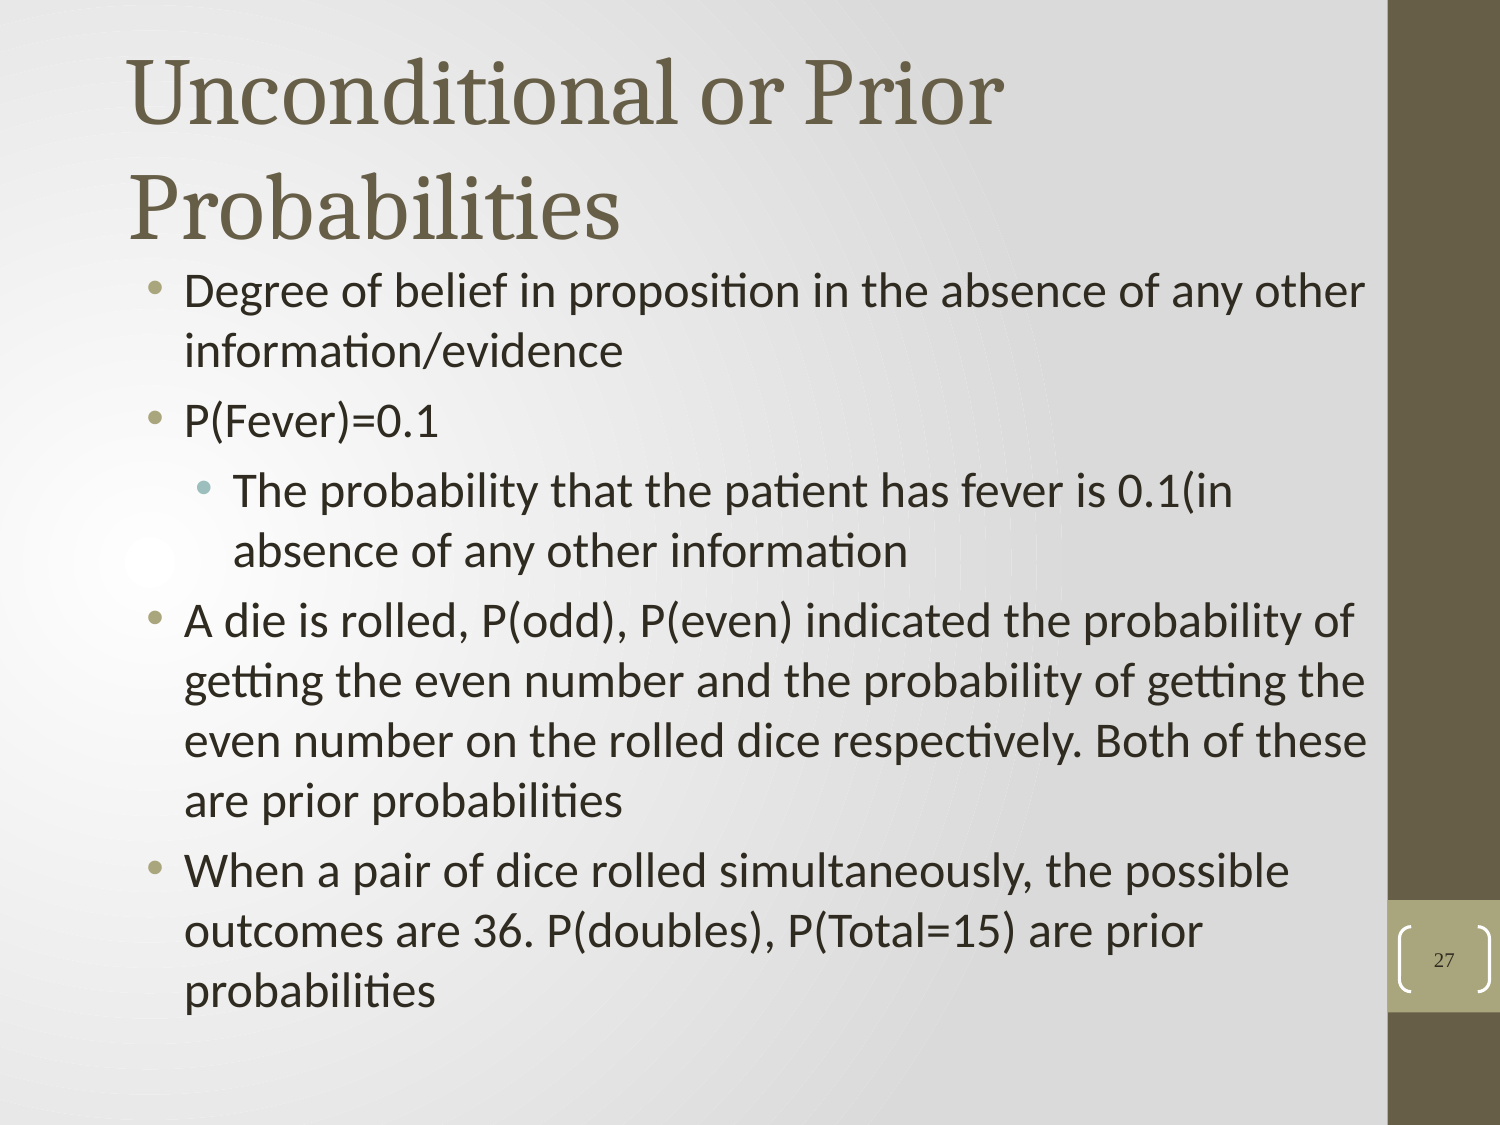

# Unconditional or Prior Probabilities
Degree of belief in proposition in the absence of any other information/evidence
P(Fever)=0.1
The probability that the patient has fever is 0.1(in absence of any other information
A die is rolled, P(odd), P(even) indicated the probability of getting the even number and the probability of getting the even number on the rolled dice respectively. Both of these are prior probabilities
When a pair of dice rolled simultaneously, the possible outcomes are 36. P(doubles), P(Total=15) are prior probabilities
27